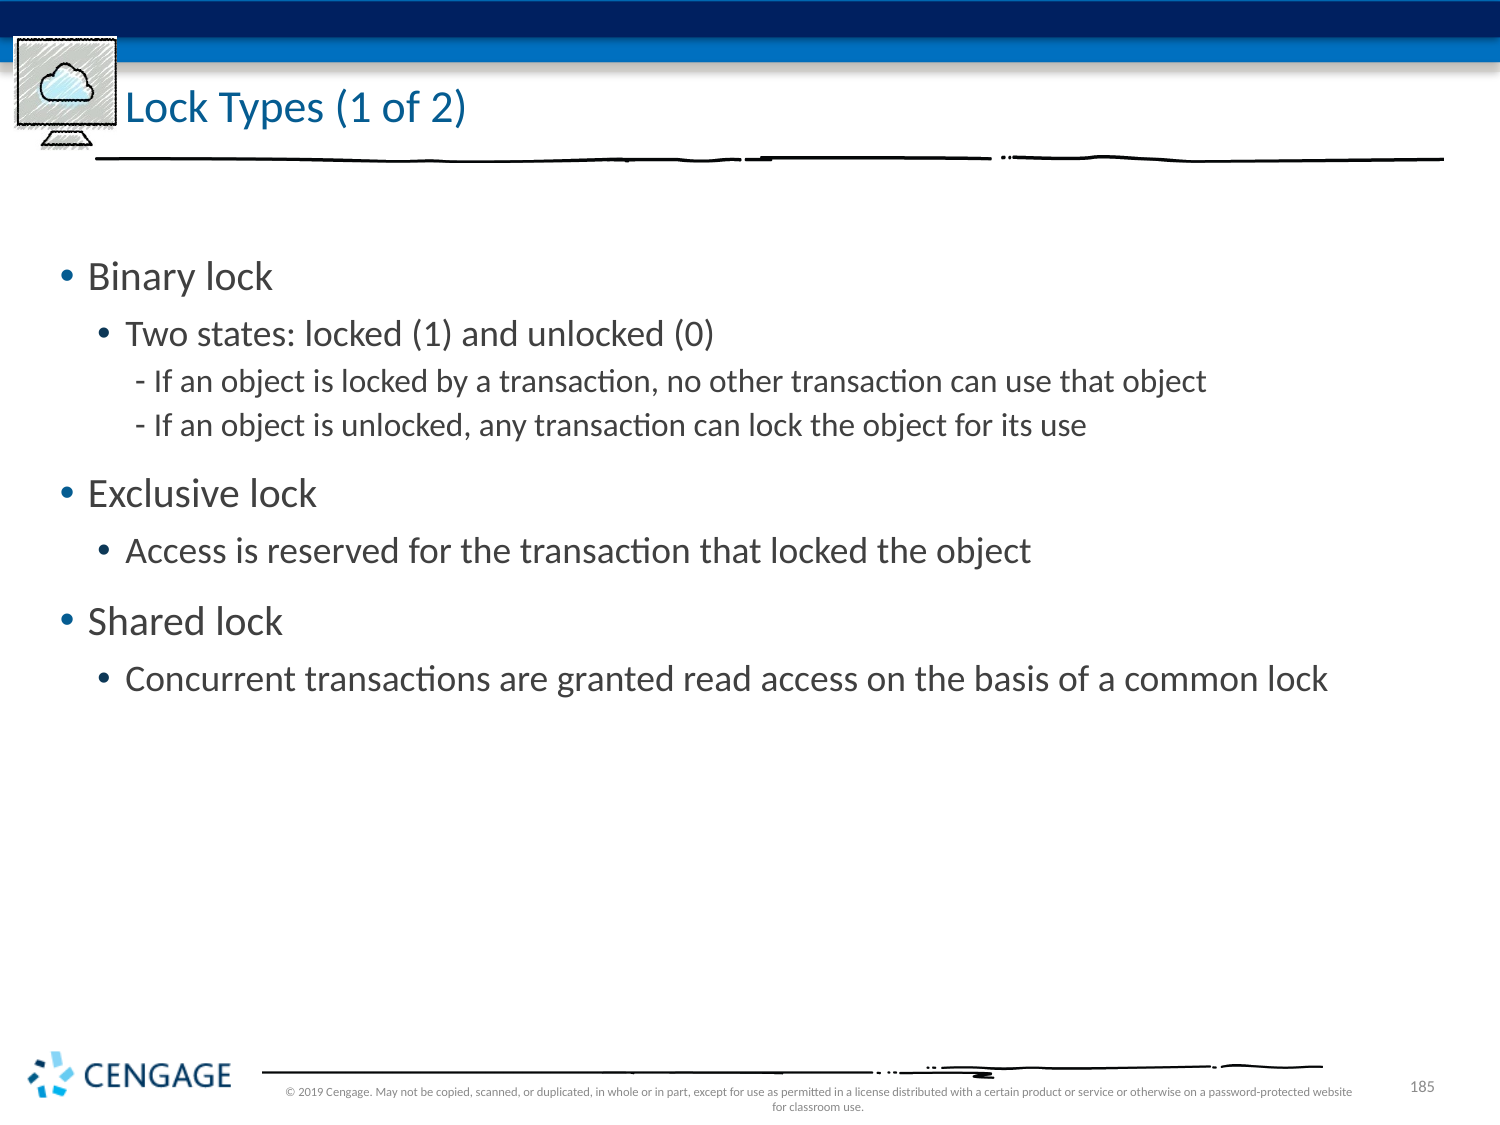

# Lock Types (1 of 2)
Binary lock
Two states: locked (1) and unlocked (0)
If an object is locked by a transaction, no other transaction can use that object
If an object is unlocked, any transaction can lock the object for its use
Exclusive lock
Access is reserved for the transaction that locked the object
Shared lock
Concurrent transactions are granted read access on the basis of a common lock

© 2019 Cengage. May not be copied, scanned, or duplicated, in whole or in part, except for use as permitted in a license distributed with a certain product or service or otherwise on a password-protected website for classroom use.